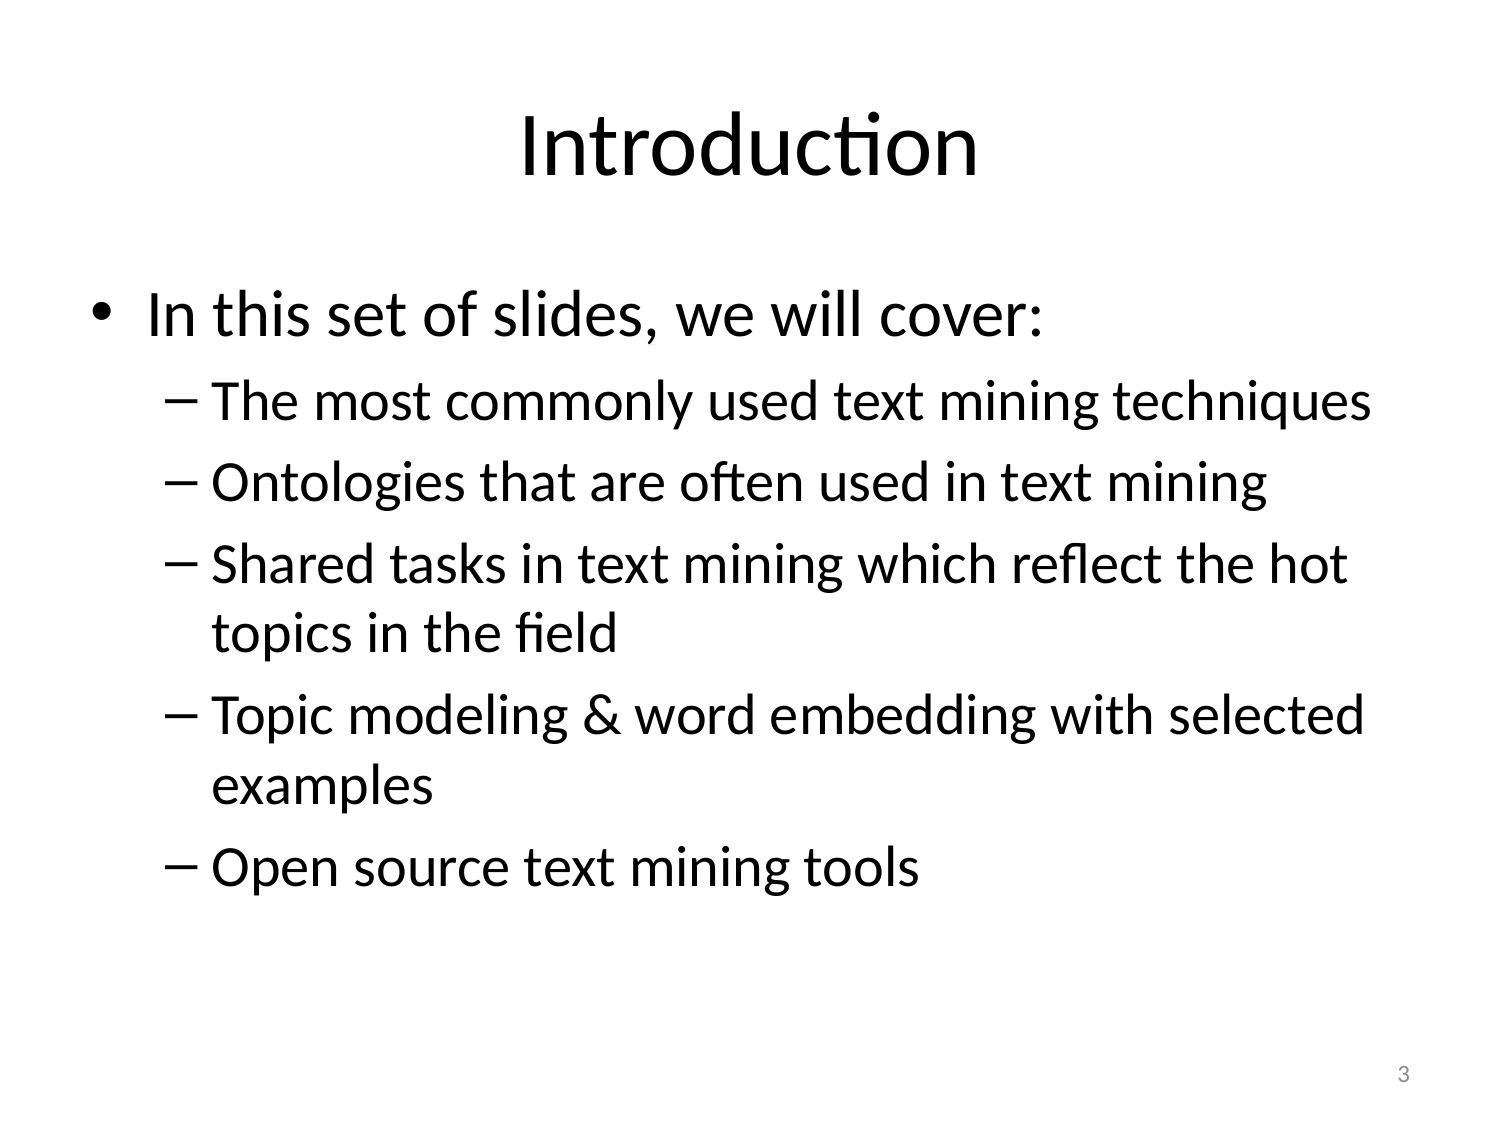

# Introduction
In this set of slides, we will cover:
The most commonly used text mining techniques
Ontologies that are often used in text mining
Shared tasks in text mining which reflect the hot topics in the field
Topic modeling & word embedding with selected examples
Open source text mining tools

3